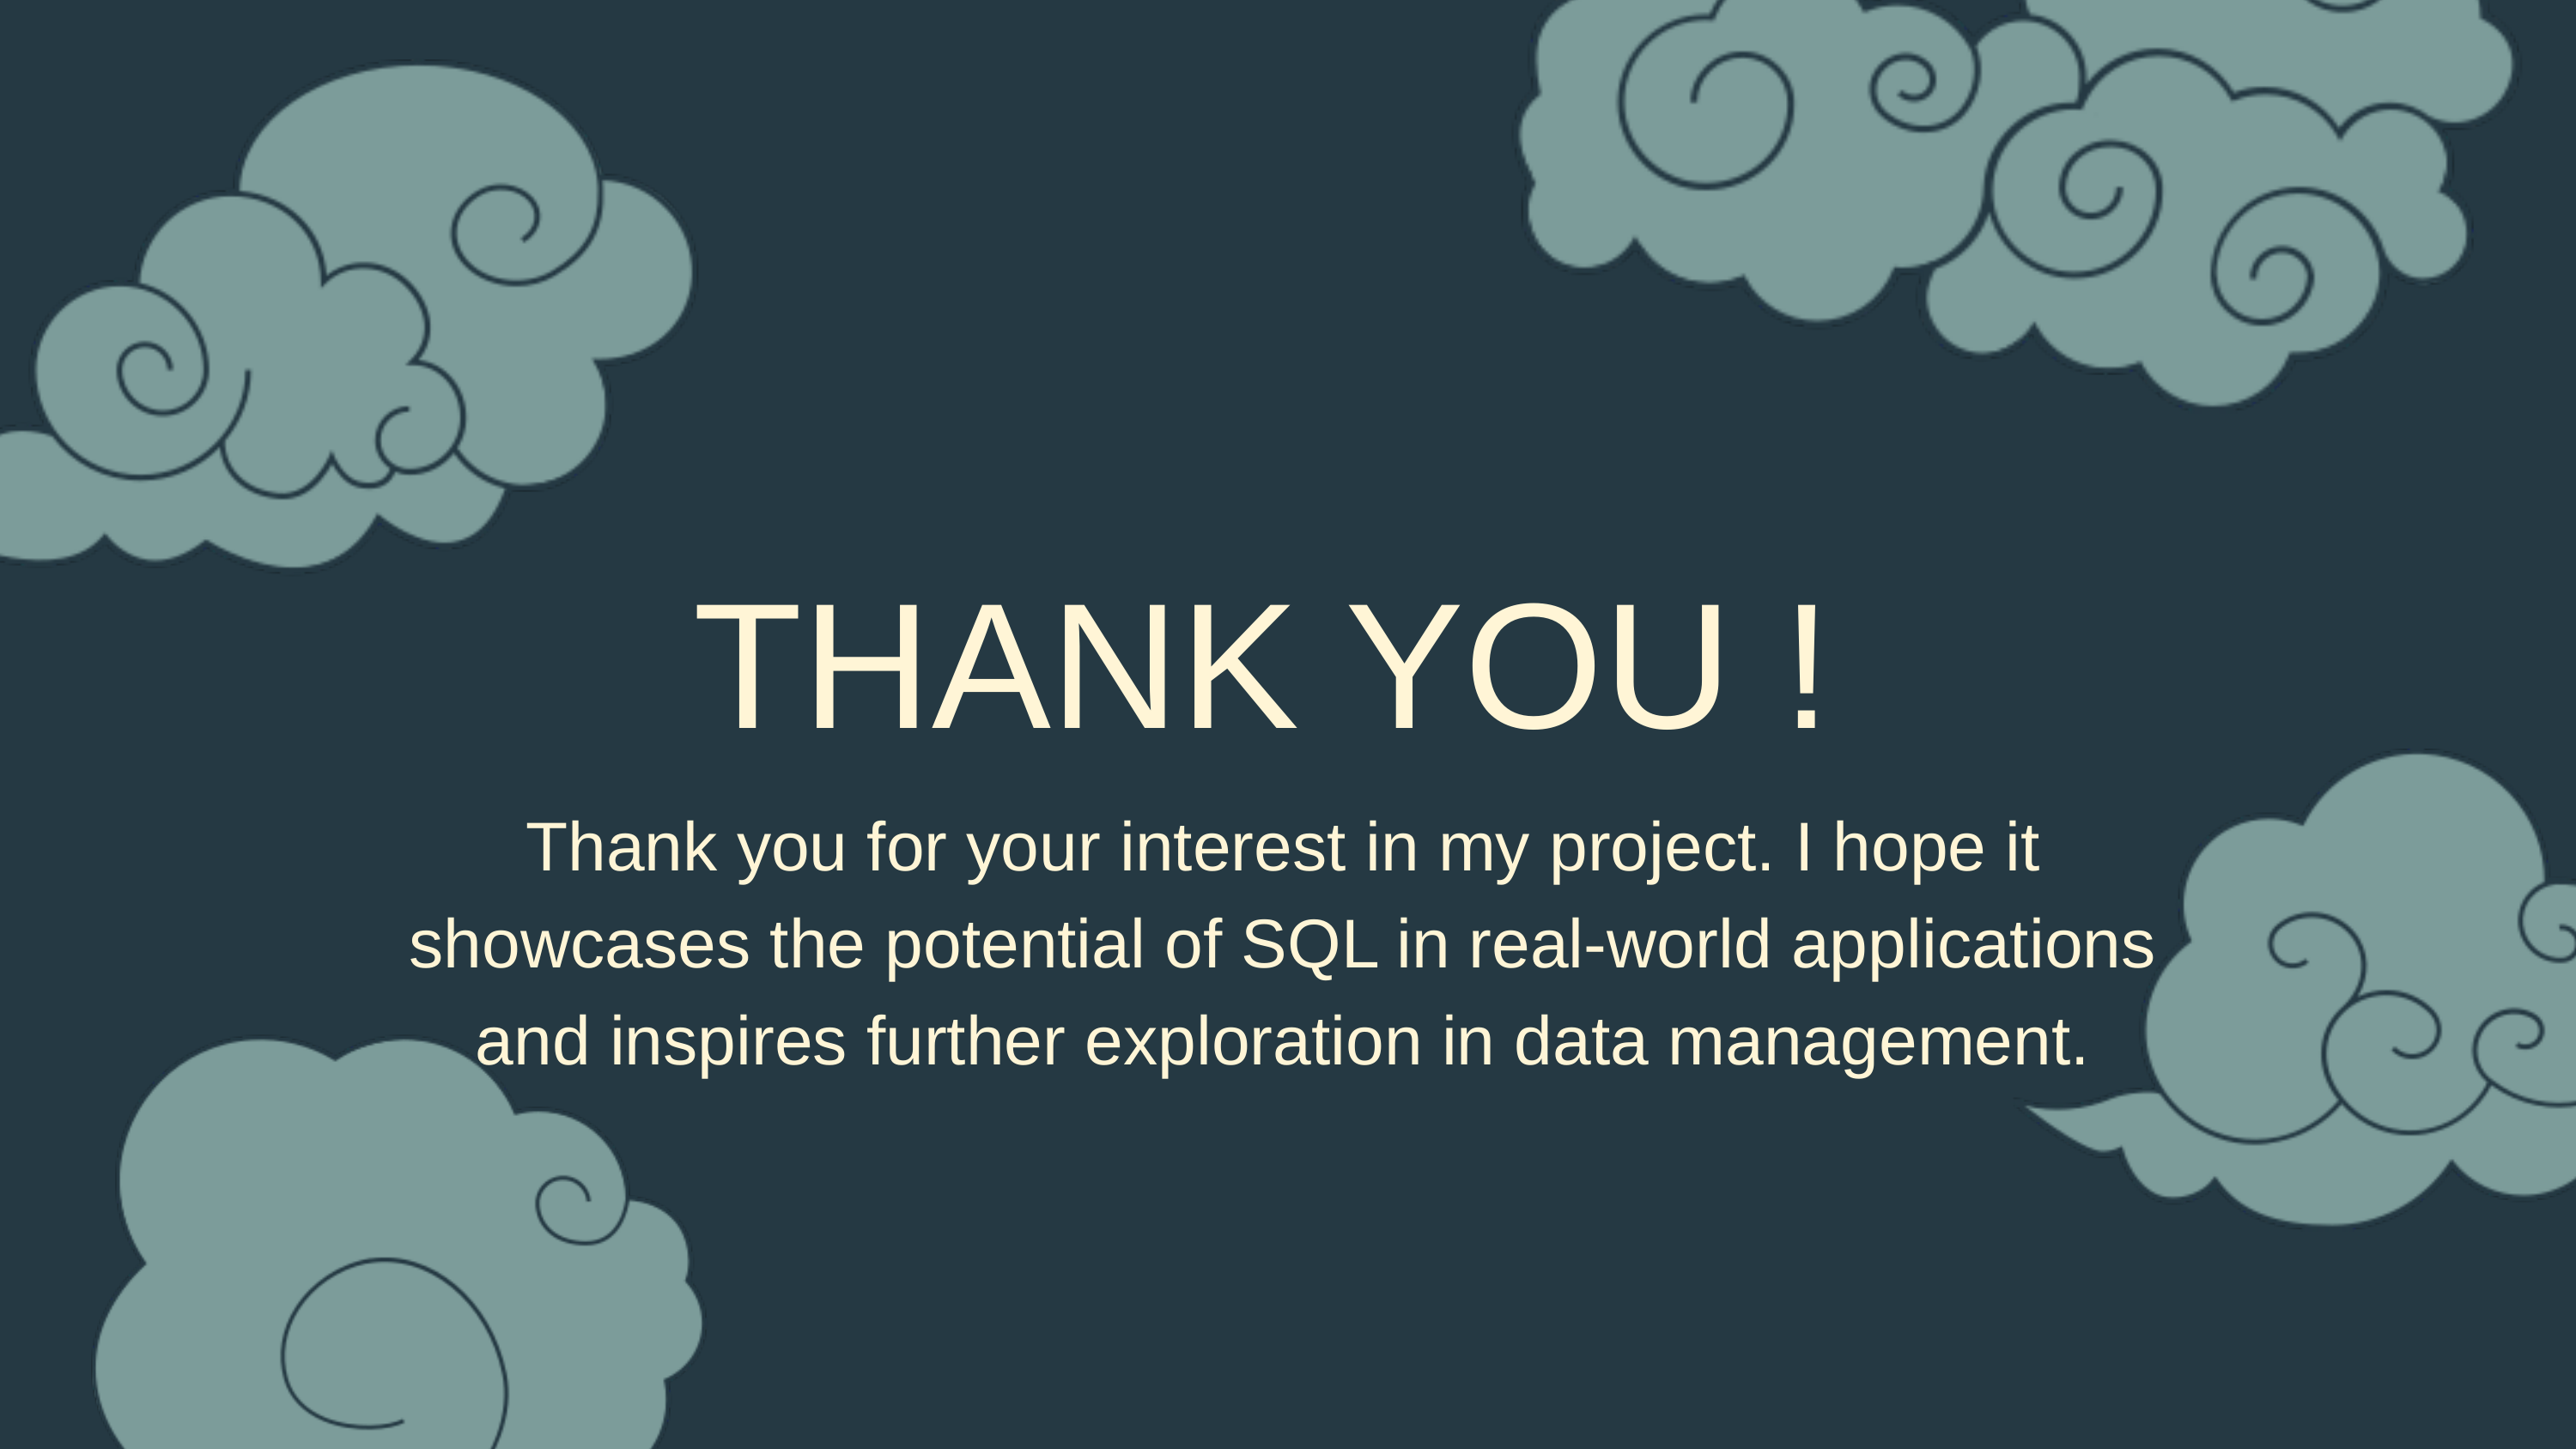

THANK YOU !

Thank you for your interest in my project. I hope it showcases the potential of SQL in real-world applications and inspires further exploration in data management.